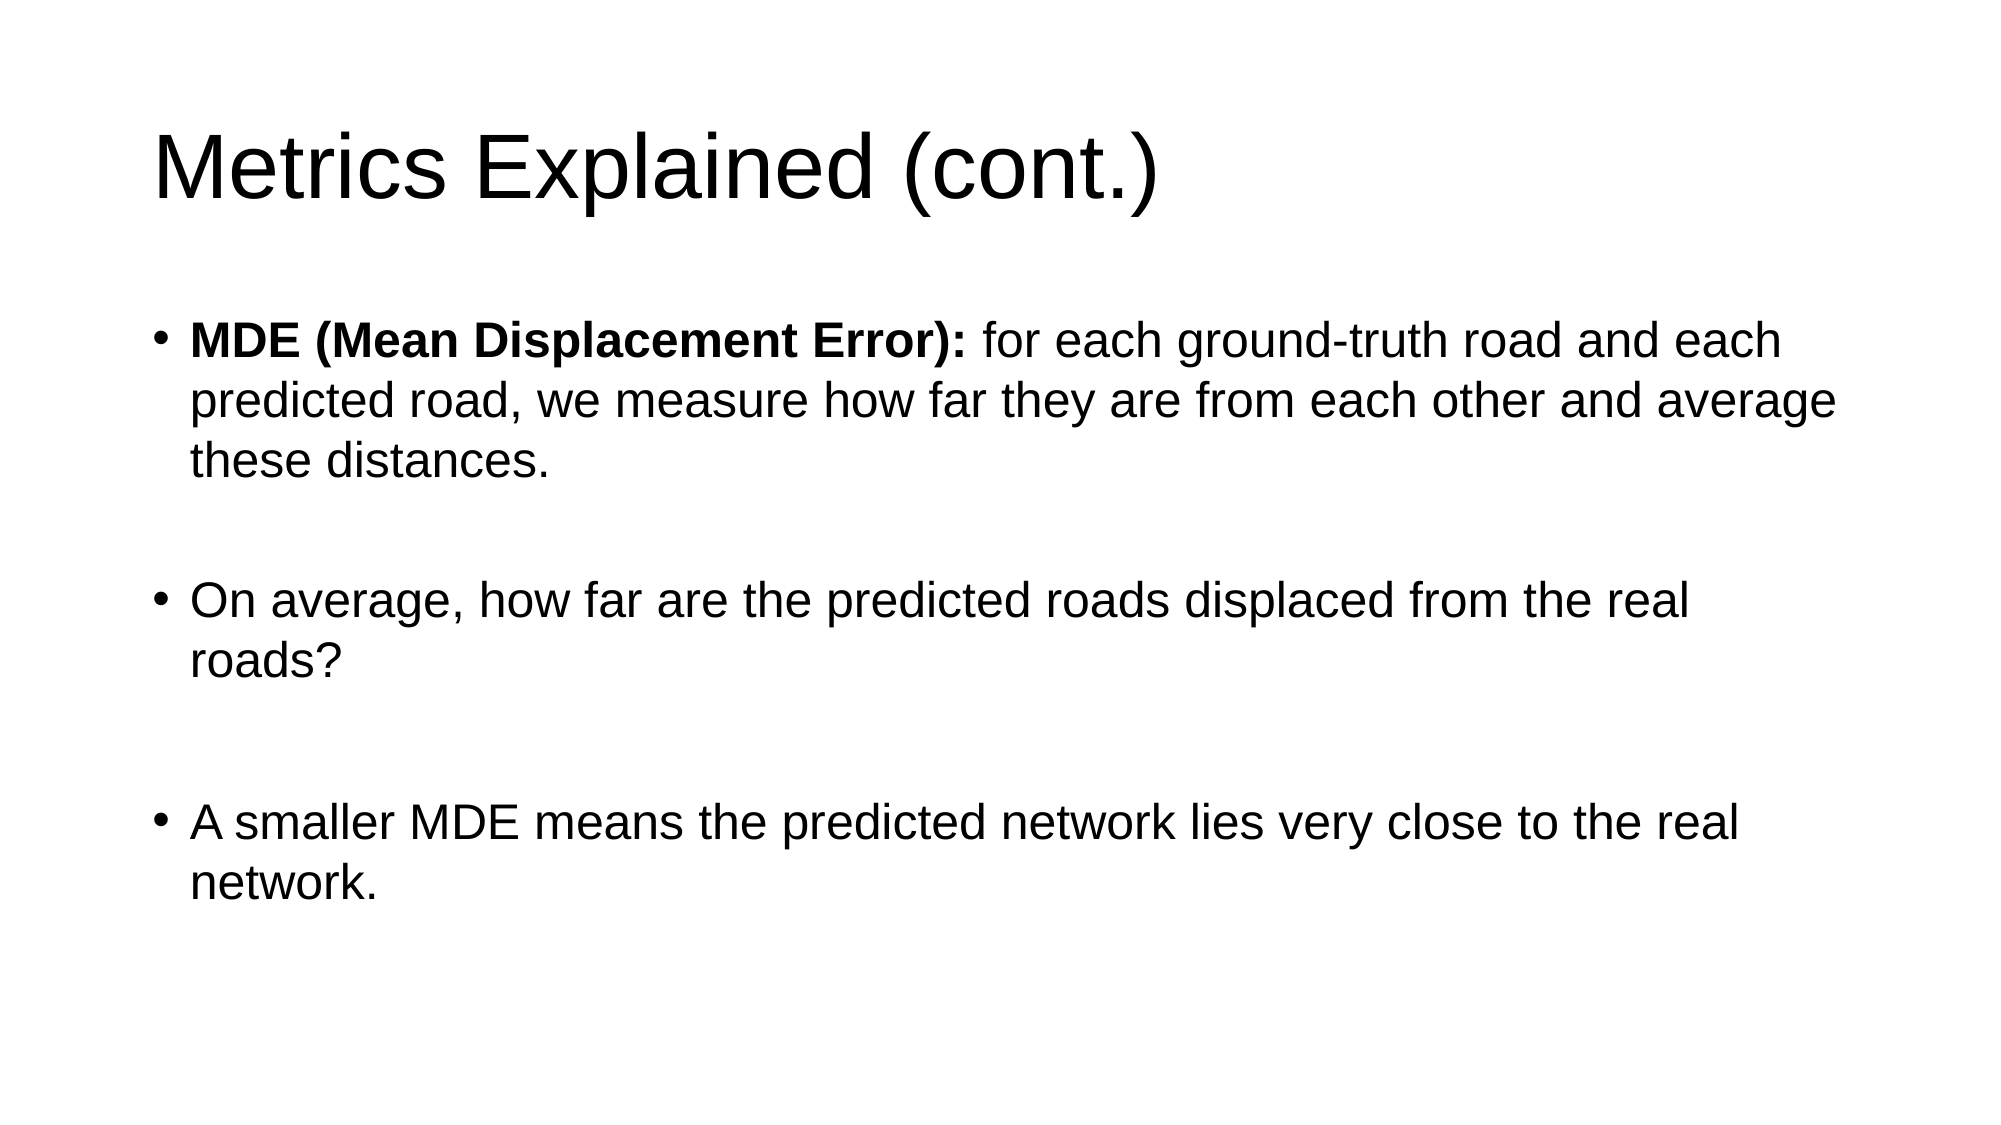

# Metrics Explained (cont.)
MDE (Mean Displacement Error): for each ground-truth road and each predicted road, we measure how far they are from each other and average these distances.
On average, how far are the predicted roads displaced from the real roads?

A smaller MDE means the predicted network lies very close to the real network.